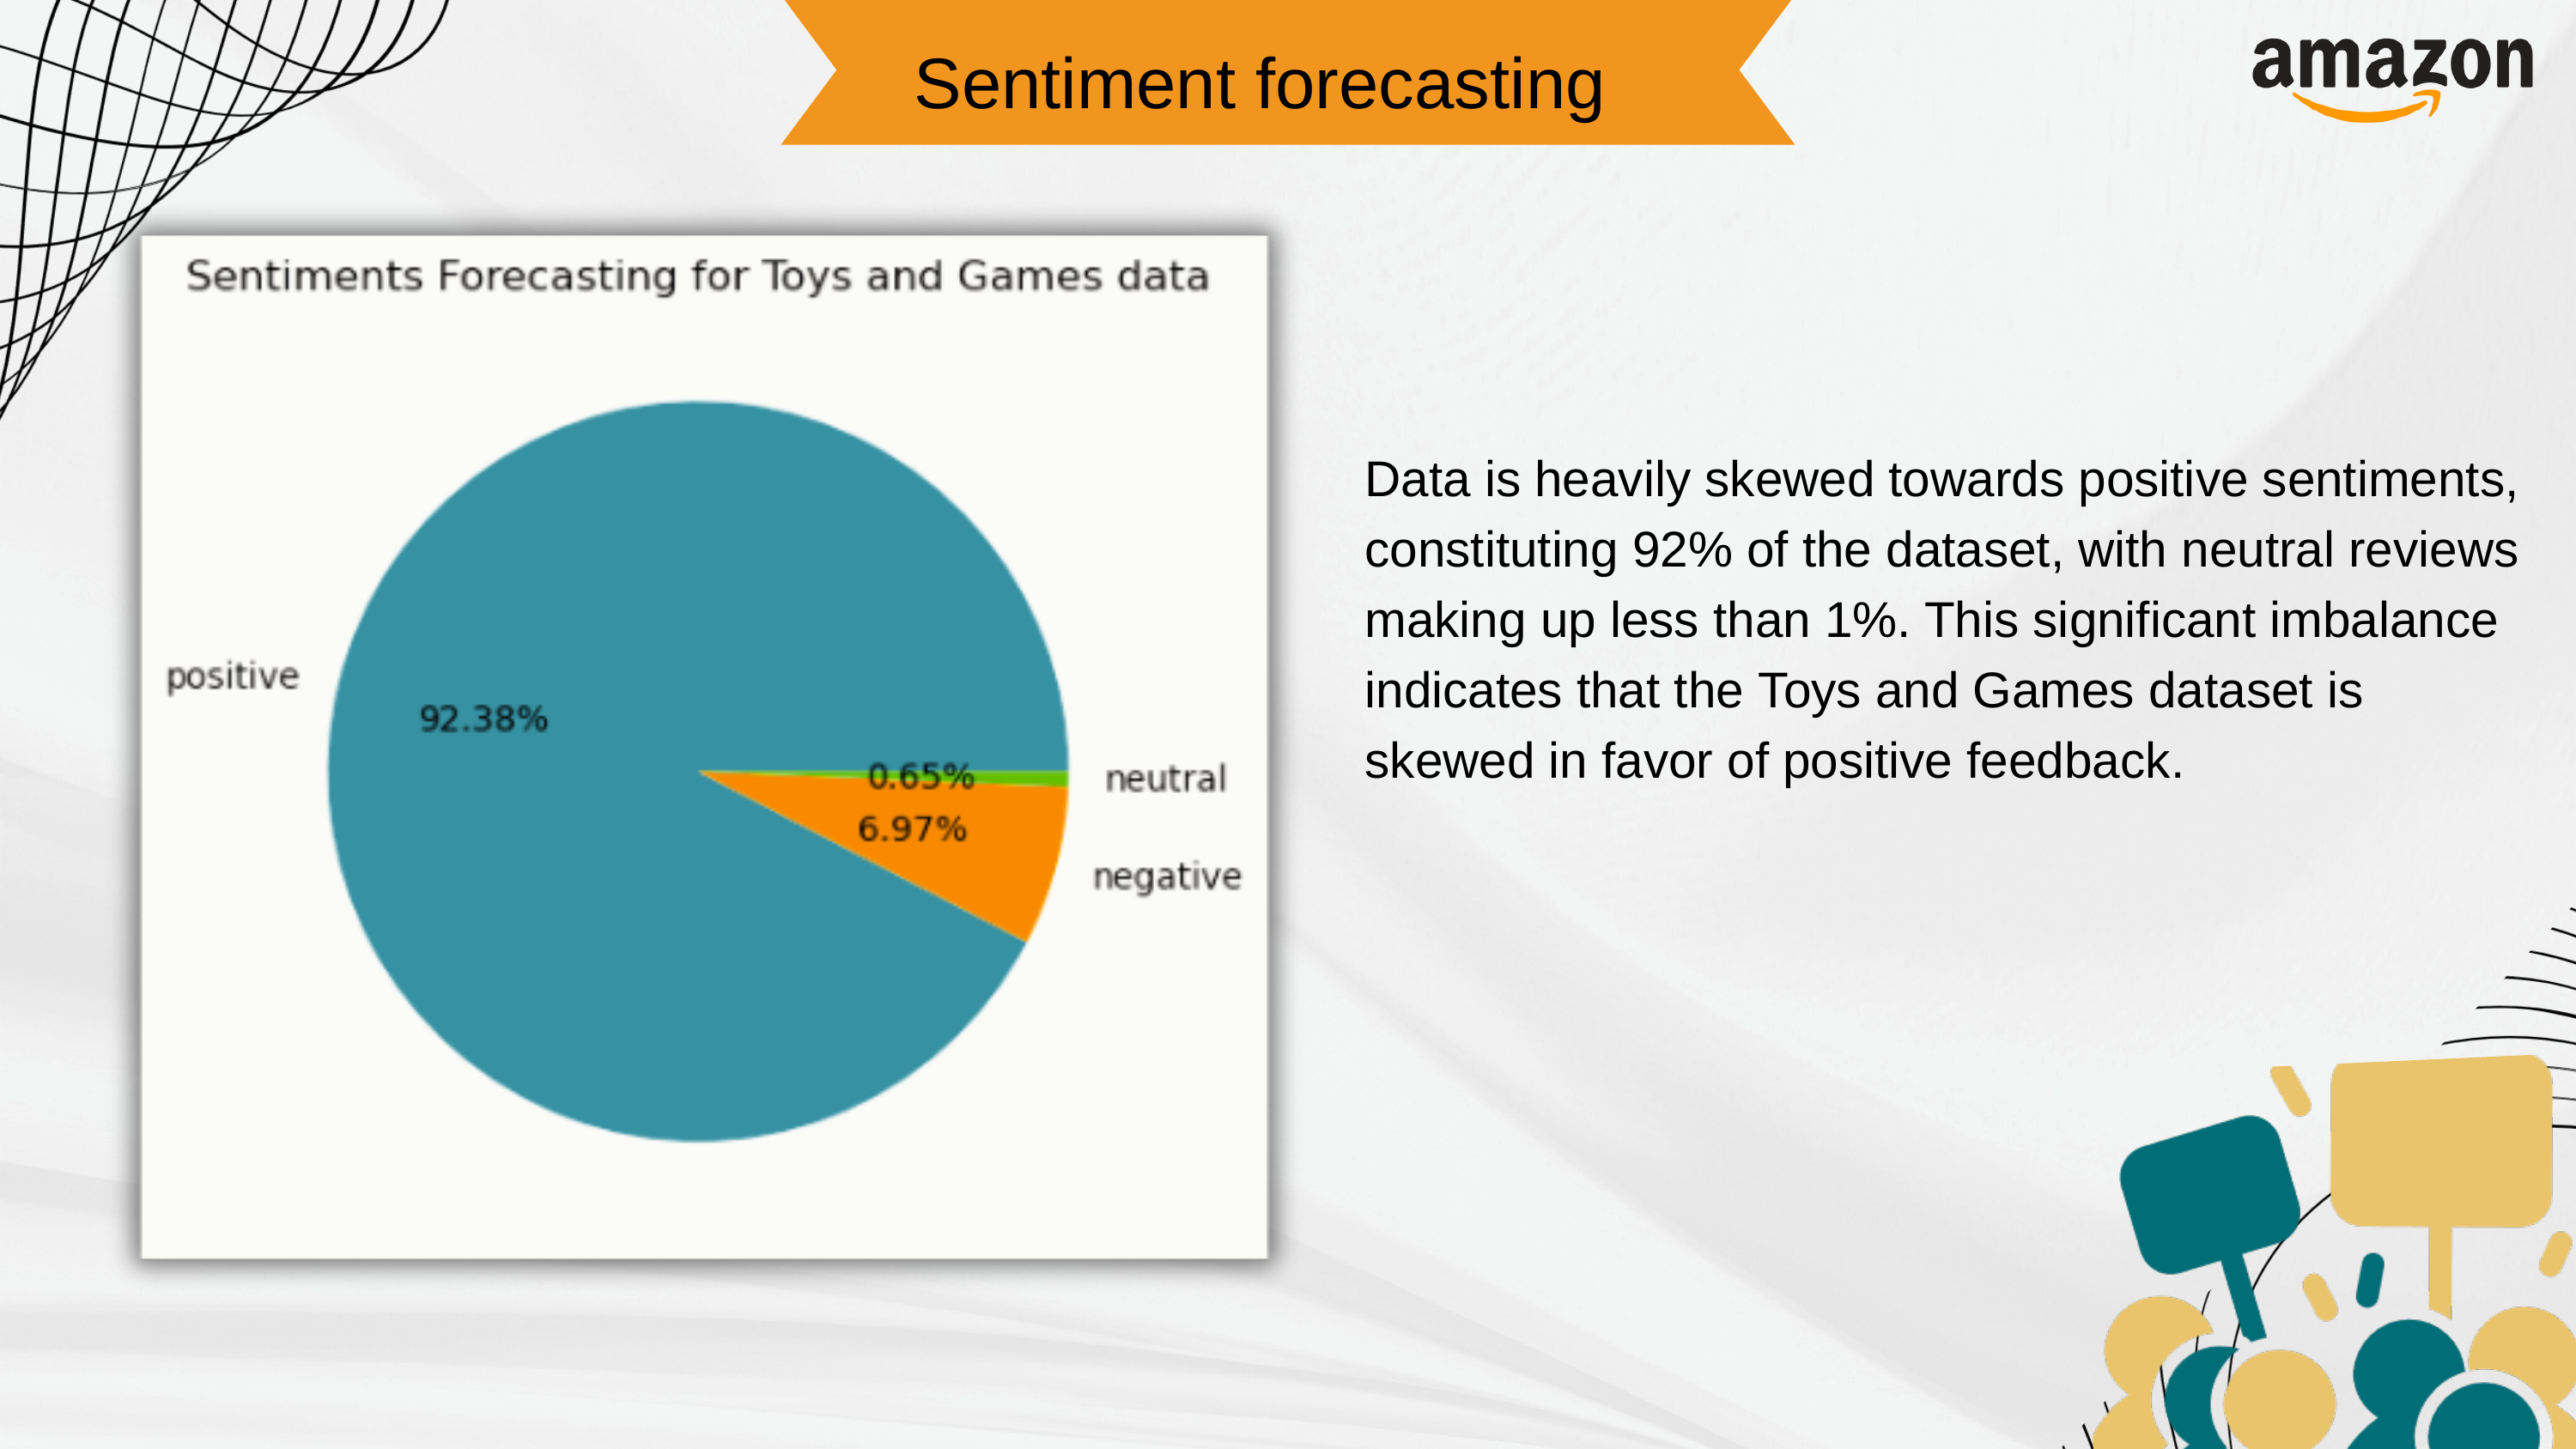

Sentiment forecasting

Data is heavily skewed towards positive sentiments, constituting 92% of the dataset, with neutral reviews making up less than 1%. This significant imbalance indicates that the Toys and Games dataset is skewed in favor of positive feedback.